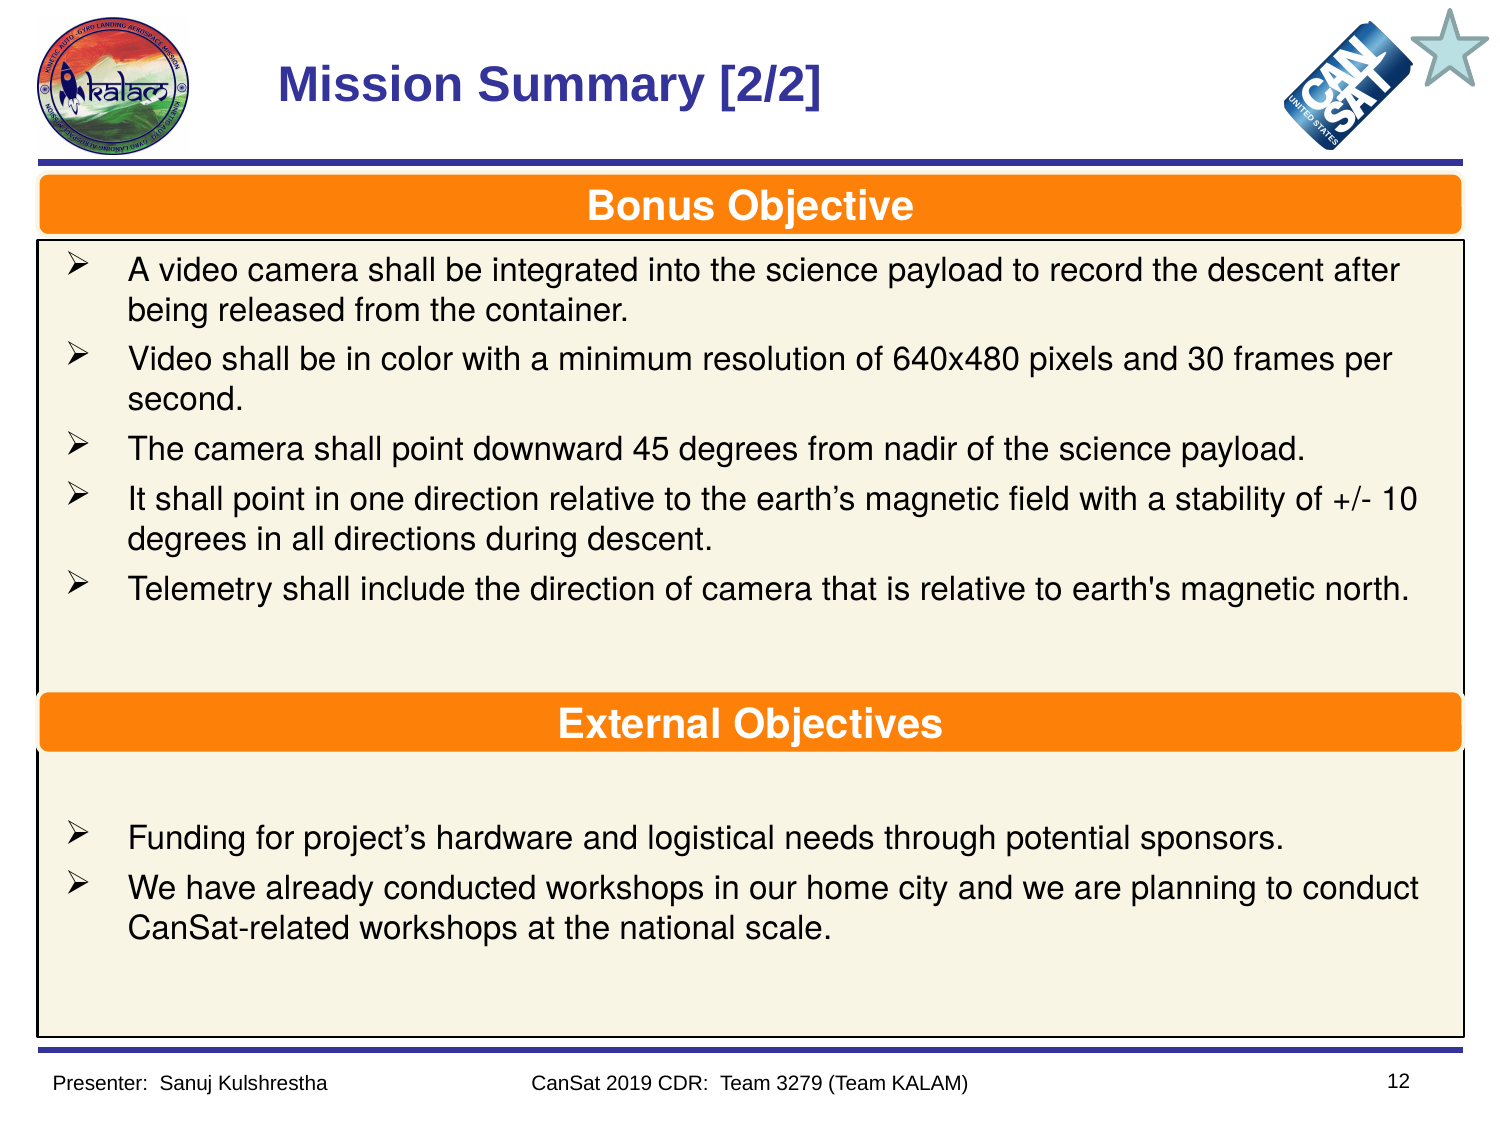

# Mission Summary [2/2]
Bonus Objective
A video camera shall be integrated into the science payload to record the descent after being released from the container.
Video shall be in color with a minimum resolution of 640x480 pixels and 30 frames per second.
The camera shall point downward 45 degrees from nadir of the science payload.
It shall point in one direction relative to the earth’s magnetic field with a stability of +/- 10 degrees in all directions during descent.
Telemetry shall include the direction of camera that is relative to earth's magnetic north.

Funding for project’s hardware and logistical needs through potential sponsors.
We have already conducted workshops in our home city and we are planning to conduct CanSat-related workshops at the national scale.

External Objectives
12
Presenter:  Sanuj Kulshrestha
CanSat 2019 CDR:  Team 3279 (Team KALAM)